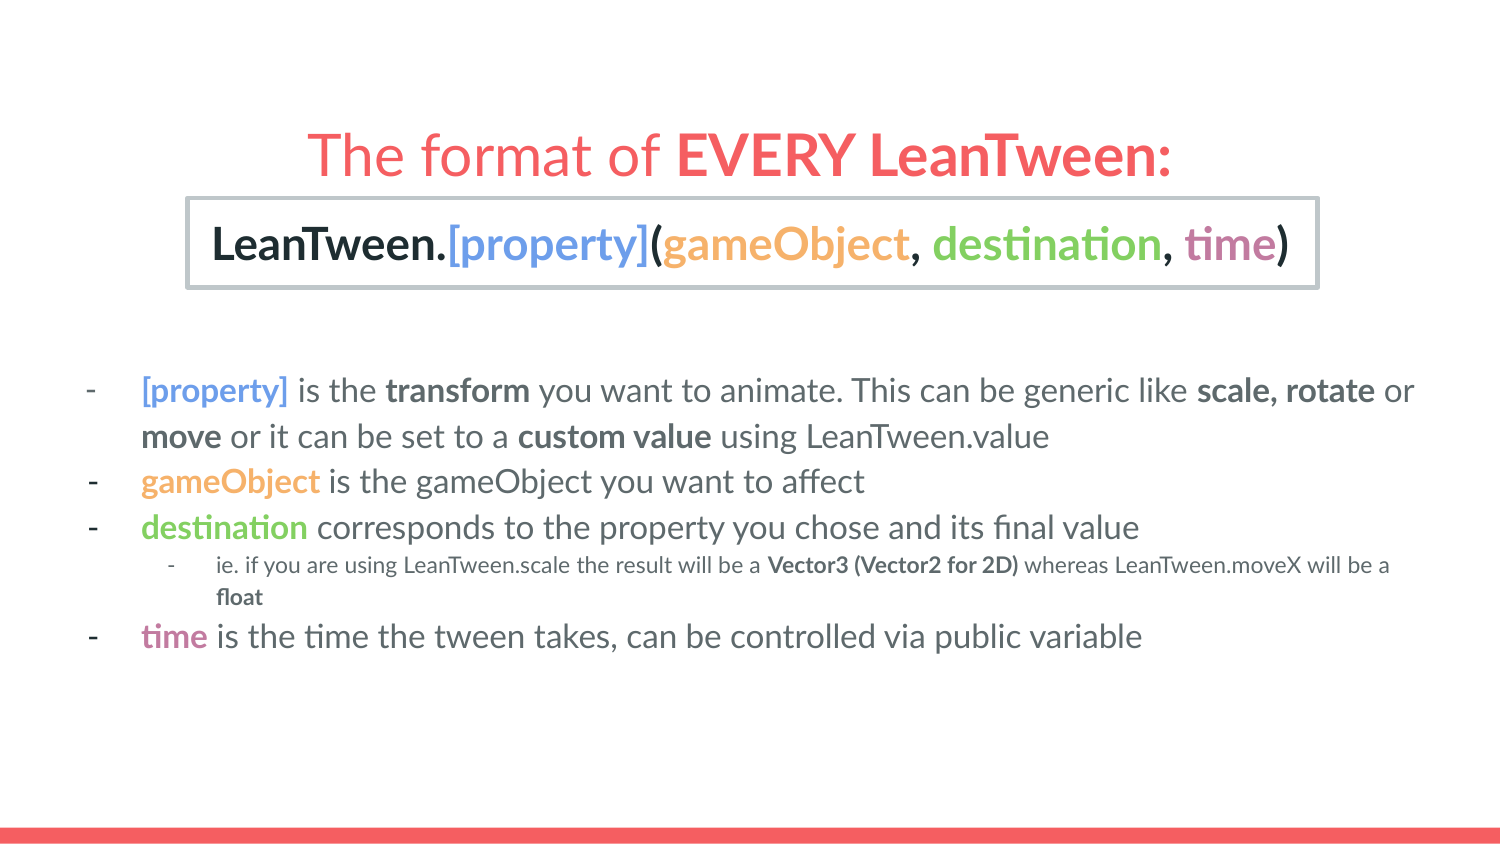

The format of EVERY LeanTween:
# LeanTween.[property](gameObject, destination, time)

[property] is the transform you want to animate. This can be generic like scale, rotate or move or it can be set to a custom value using LeanTween.value
gameObject is the gameObject you want to affect
destination corresponds to the property you chose and its final value
ie. if you are using LeanTween.scale the result will be a Vector3 (Vector2 for 2D) whereas LeanTween.moveX will be a float
time is the time the tween takes, can be controlled via public variable